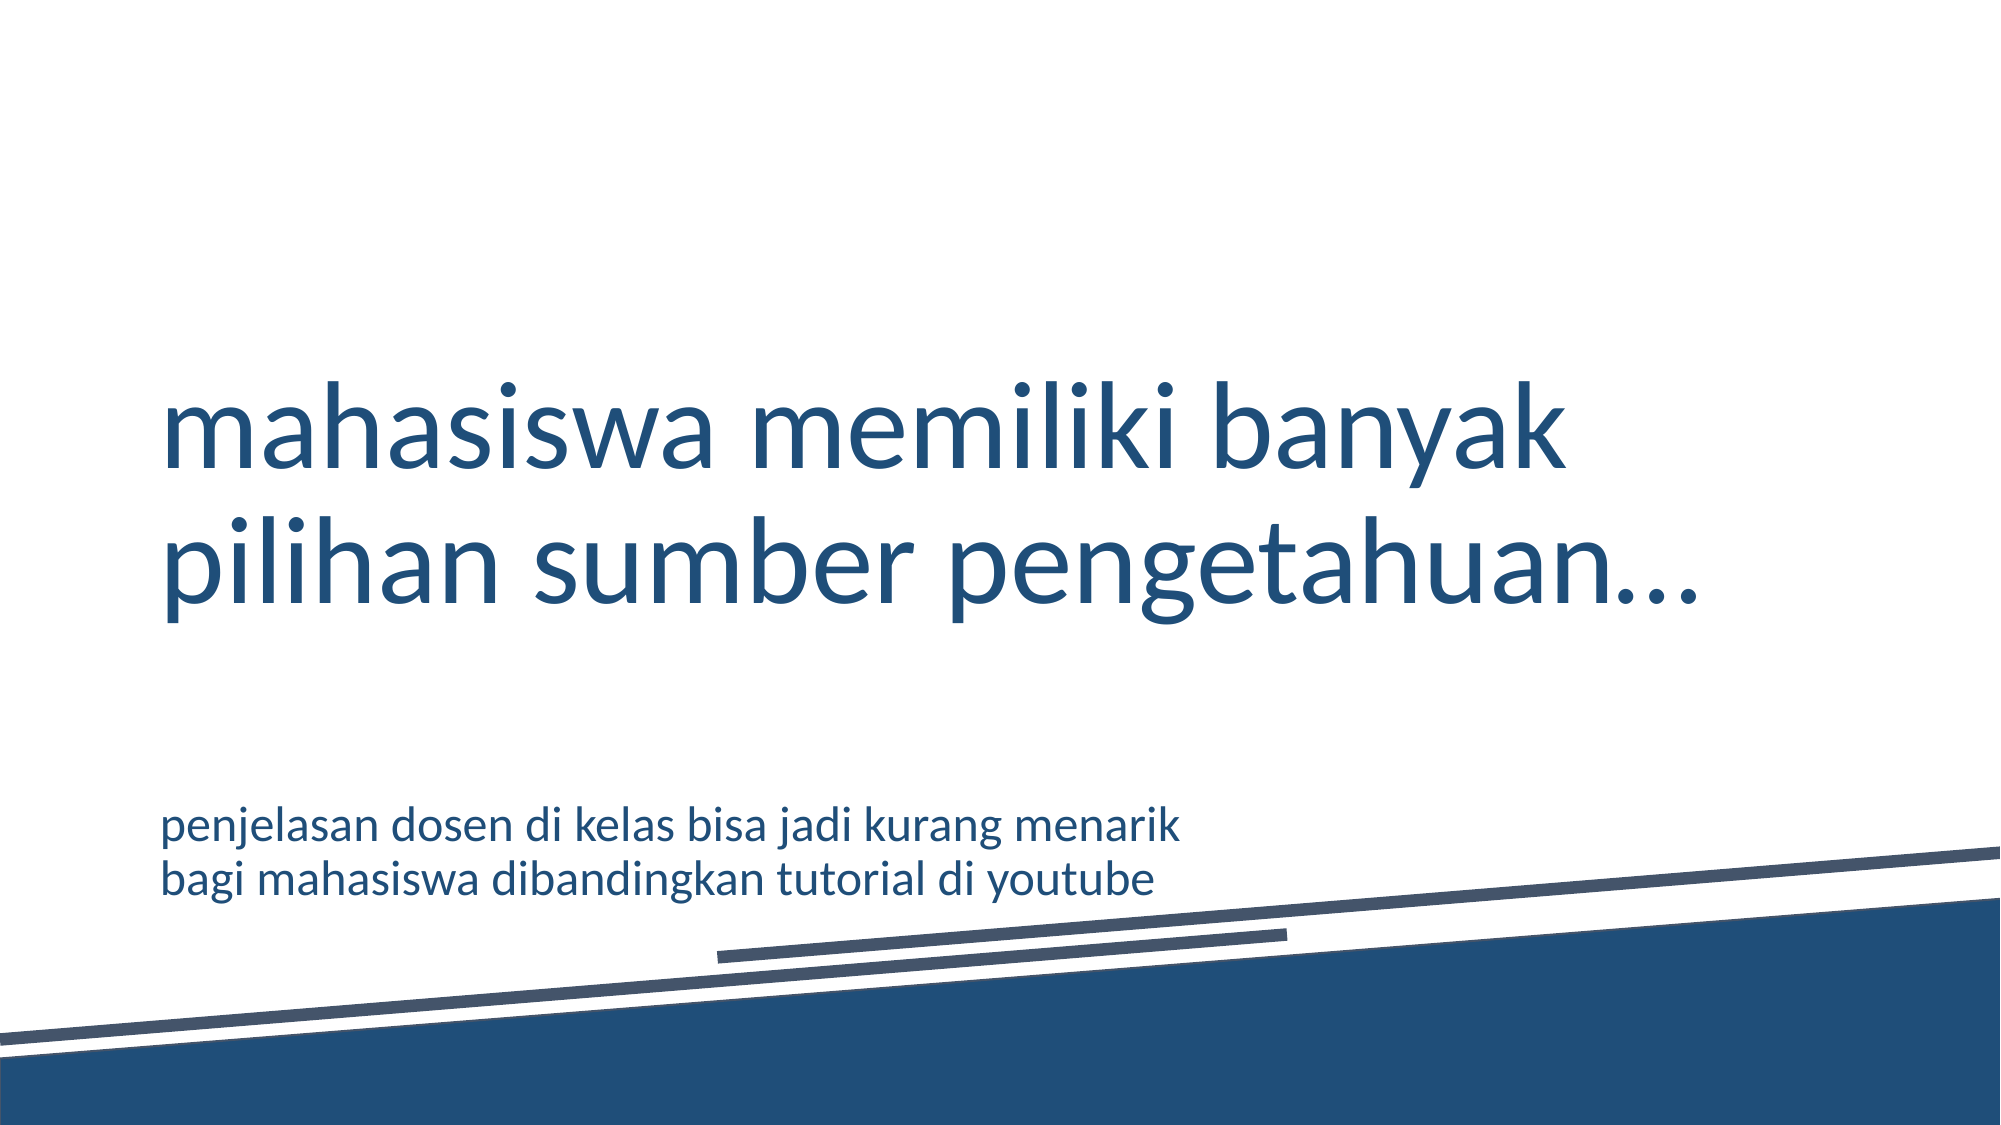

# mahasiswa memiliki banyak pilihan sumber pengetahuan…
penjelasan dosen di kelas bisa jadi kurang menarik bagi mahasiswa dibandingkan tutorial di youtube